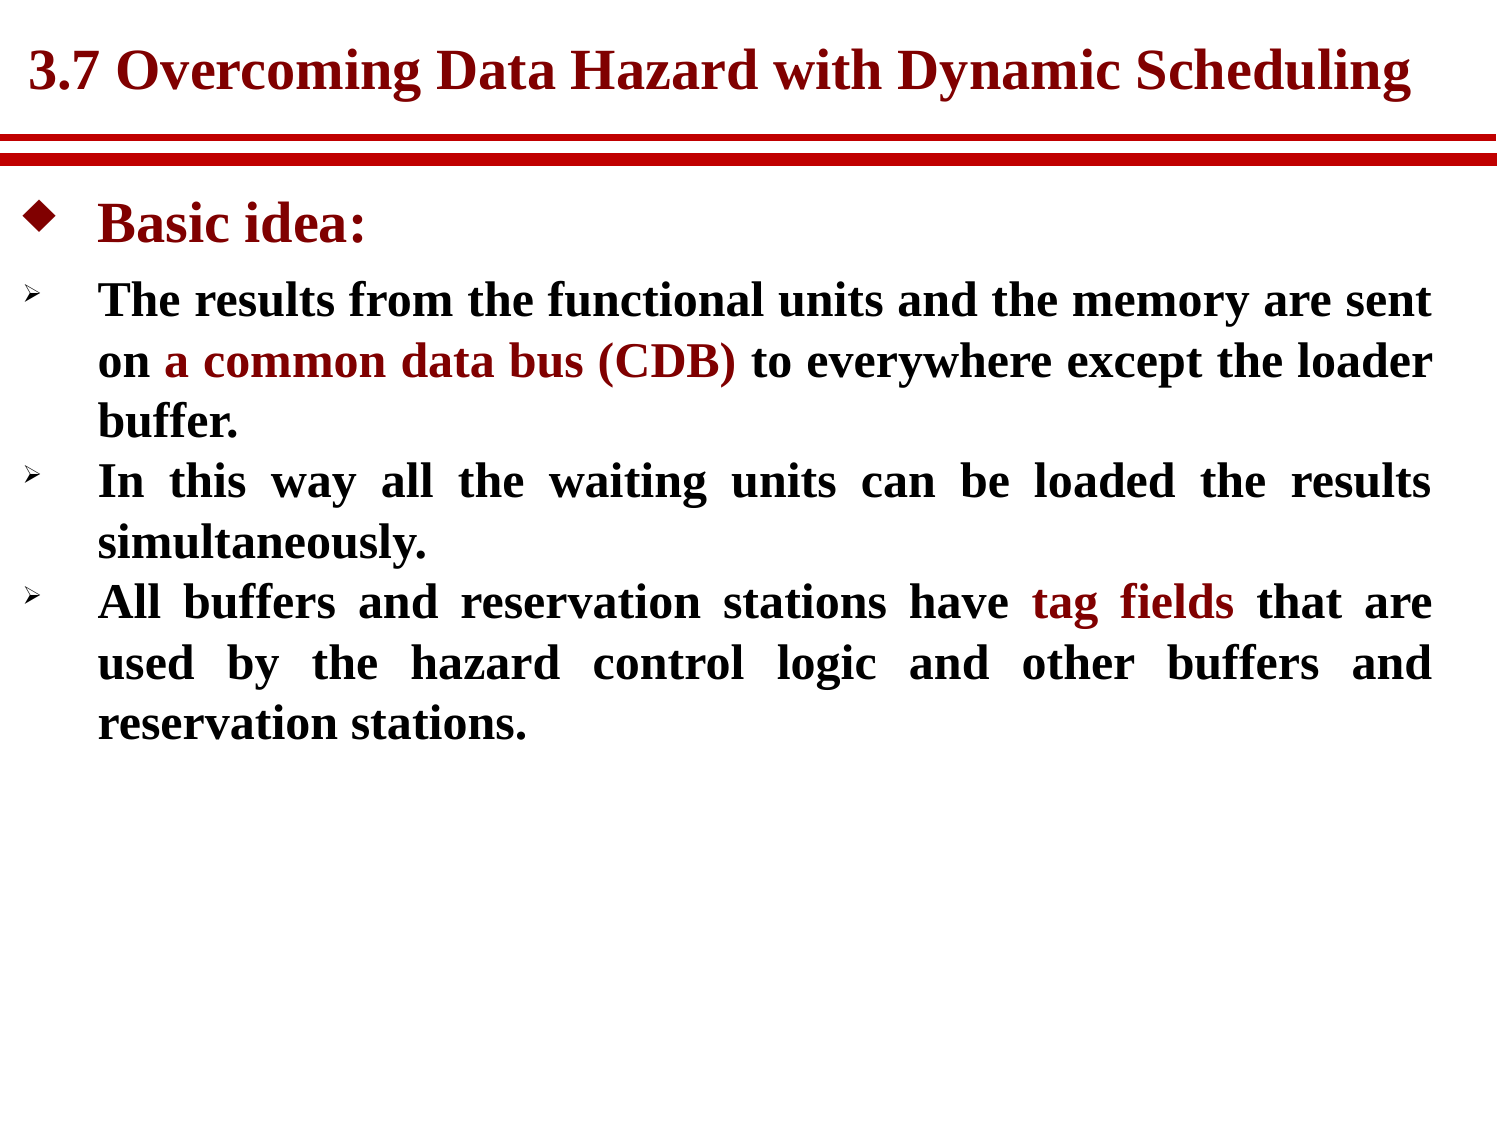

# 3.7 Overcoming Data Hazard with Dynamic Scheduling
Basic idea:
The results from the functional units and the memory are sent on a common data bus (CDB) to everywhere except the loader buffer.
In this way all the waiting units can be loaded the results simultaneously.
All buffers and reservation stations have tag fields that are used by the hazard control logic and other buffers and reservation stations.